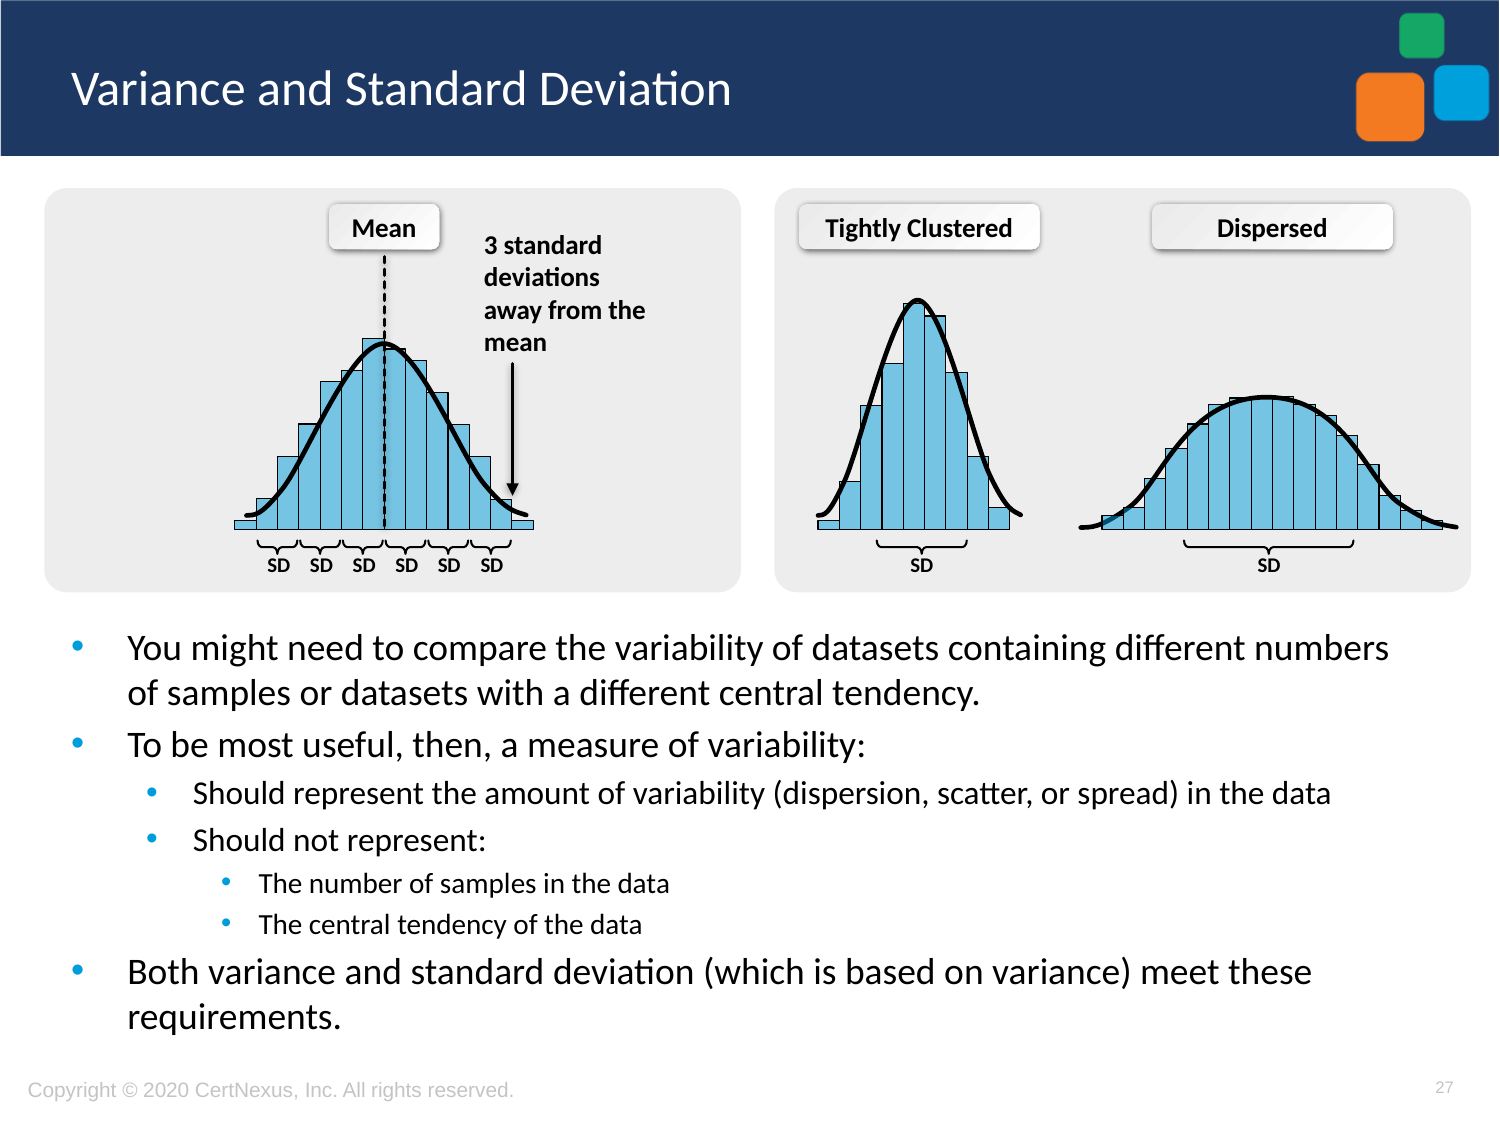

# Variance and Standard Deviation

Tightly Clustered
Dispersed
Mean
3 standard deviations away from the mean

SD

SD

SD

SD

SD

SD

SD

SD
You might need to compare the variability of datasets containing different numbers of samples or datasets with a different central tendency.
To be most useful, then, a measure of variability:
Should represent the amount of variability (dispersion, scatter, or spread) in the data
Should not represent:
The number of samples in the data
The central tendency of the data
Both variance and standard deviation (which is based on variance) meet these requirements.
27